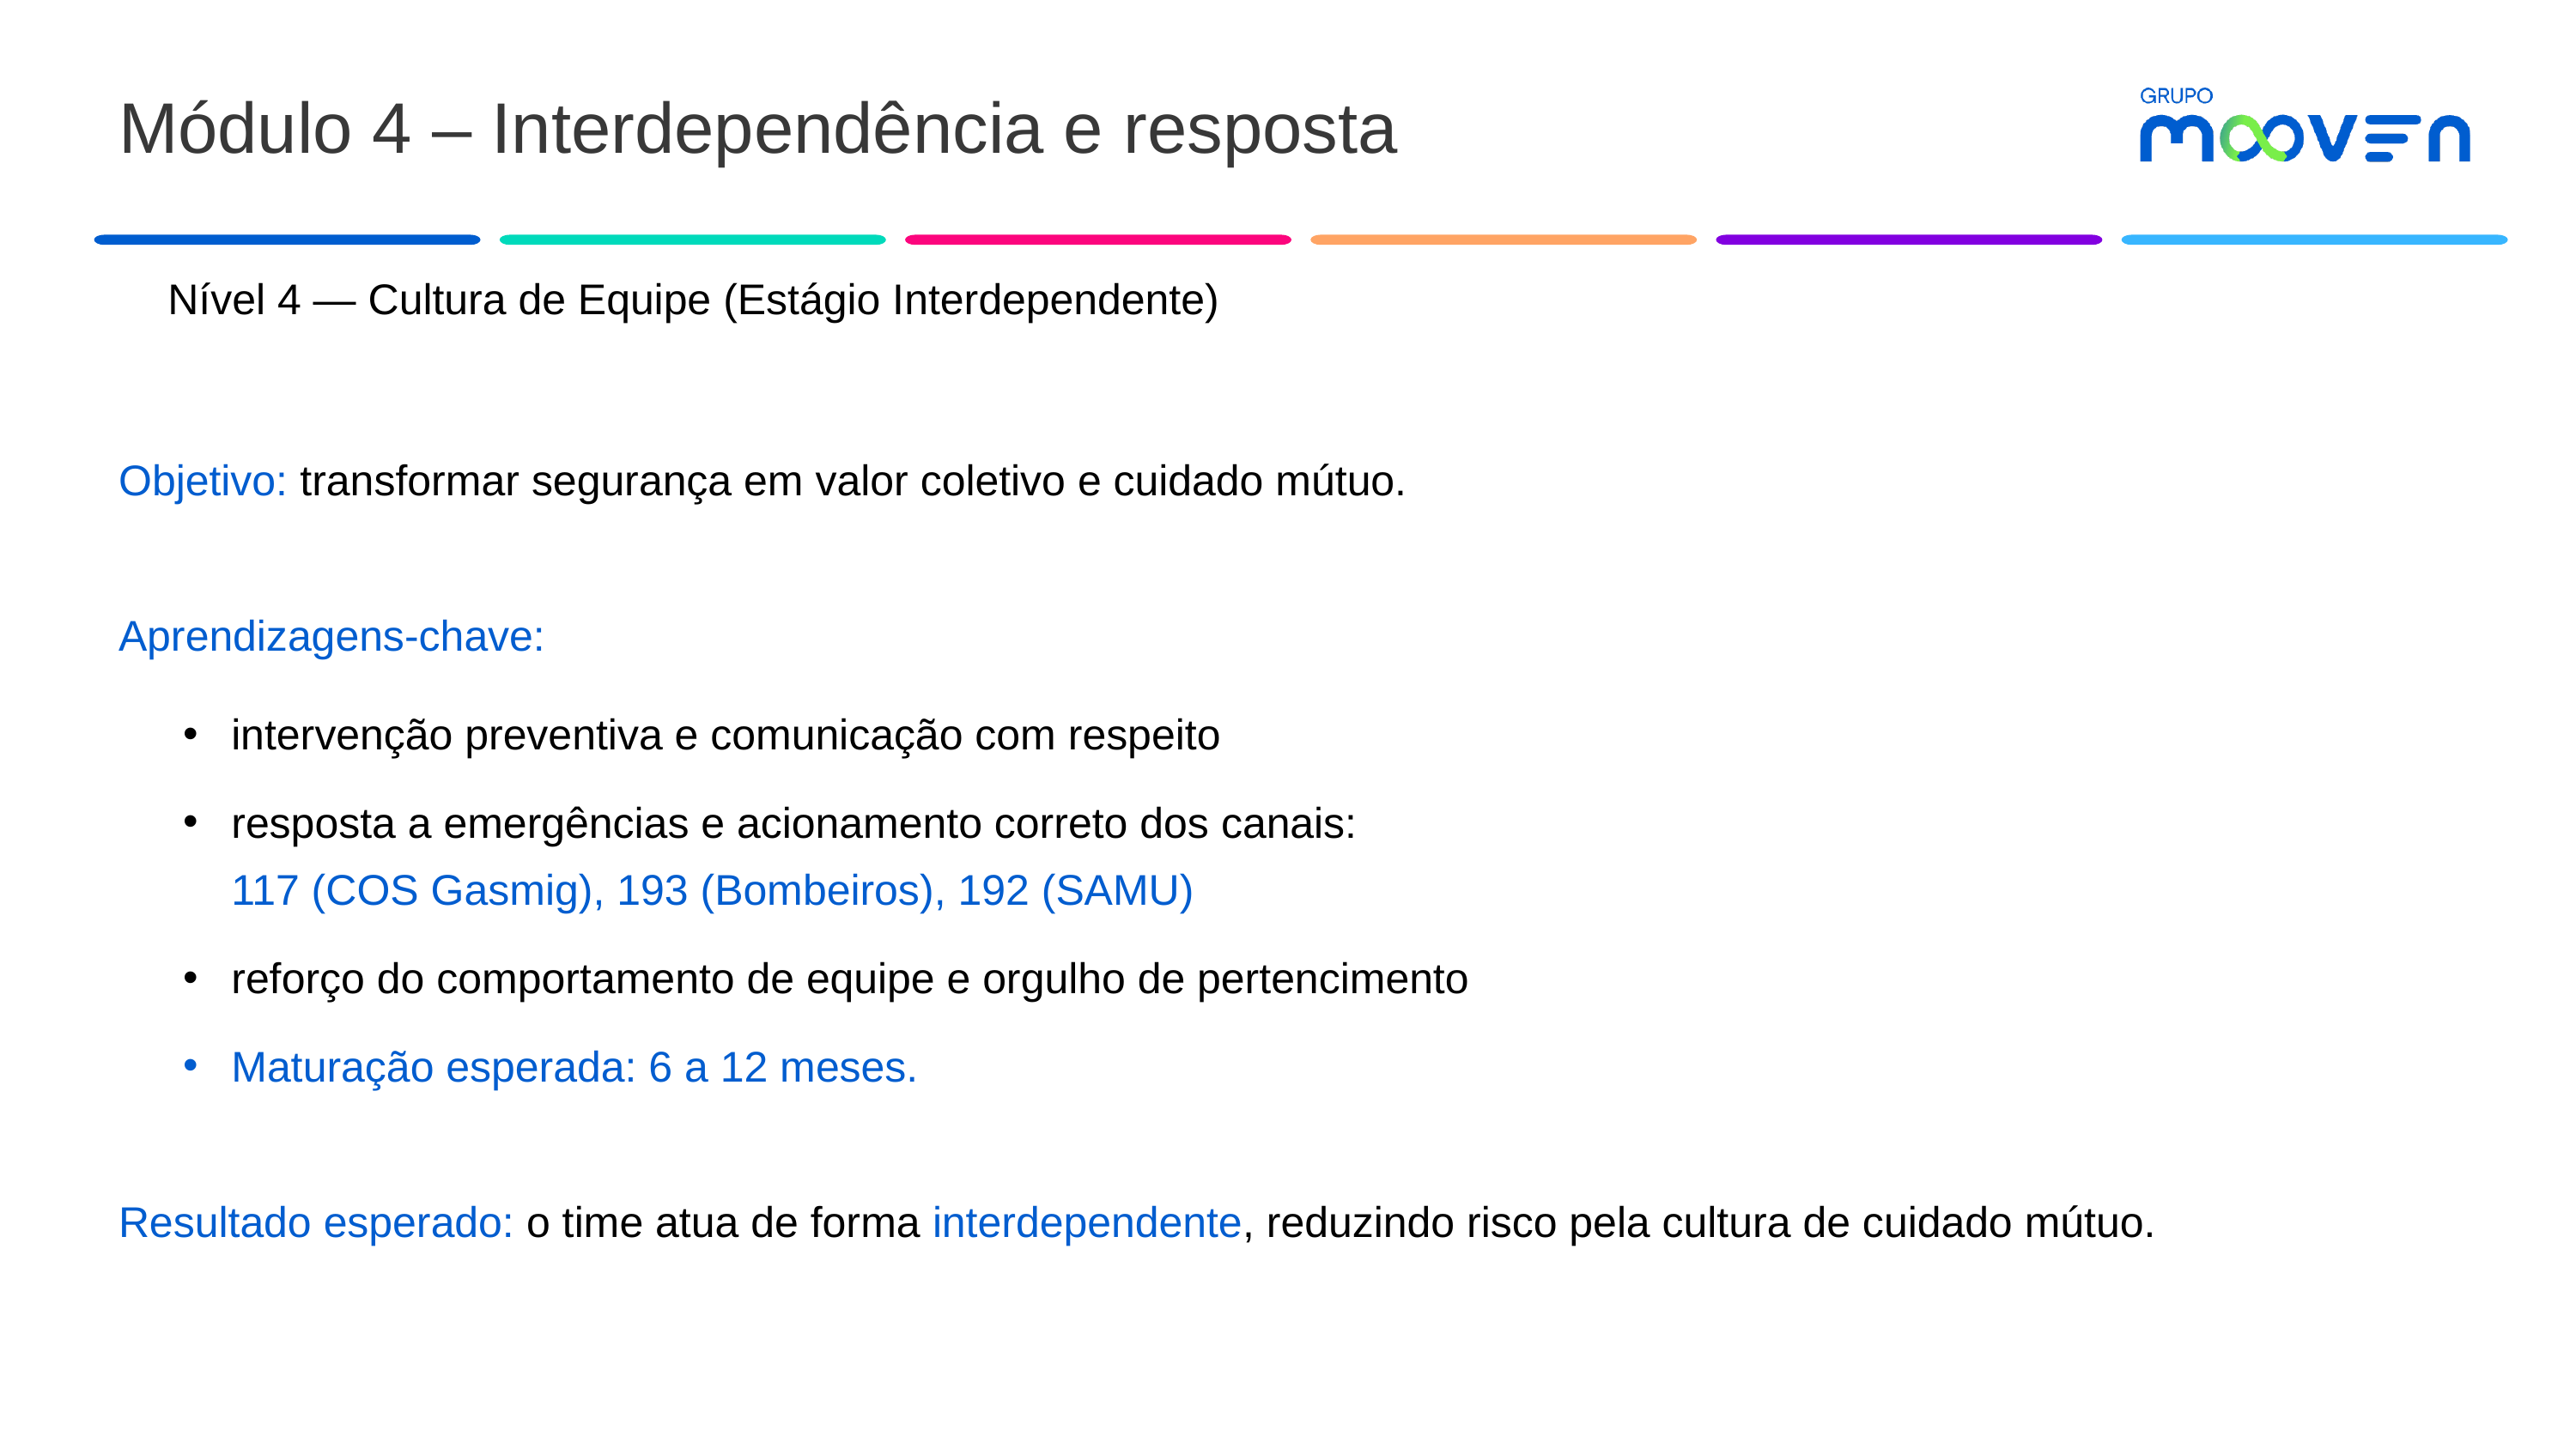

Módulo 4 – Interdependência e resposta

Nível 4 — Cultura de Equipe (Estágio Interdependente)
Objetivo: transformar segurança em valor coletivo e cuidado mútuo.
Aprendizagens-chave:
intervenção preventiva e comunicação com respeito
resposta a emergências e acionamento correto dos canais:
117 (COS Gasmig), 193 (Bombeiros), 192 (SAMU)
reforço do comportamento de equipe e orgulho de pertencimento
Maturação esperada: 6 a 12 meses.
Resultado esperado: o time atua de forma interdependente, reduzindo risco pela cultura de cuidado mútuo.